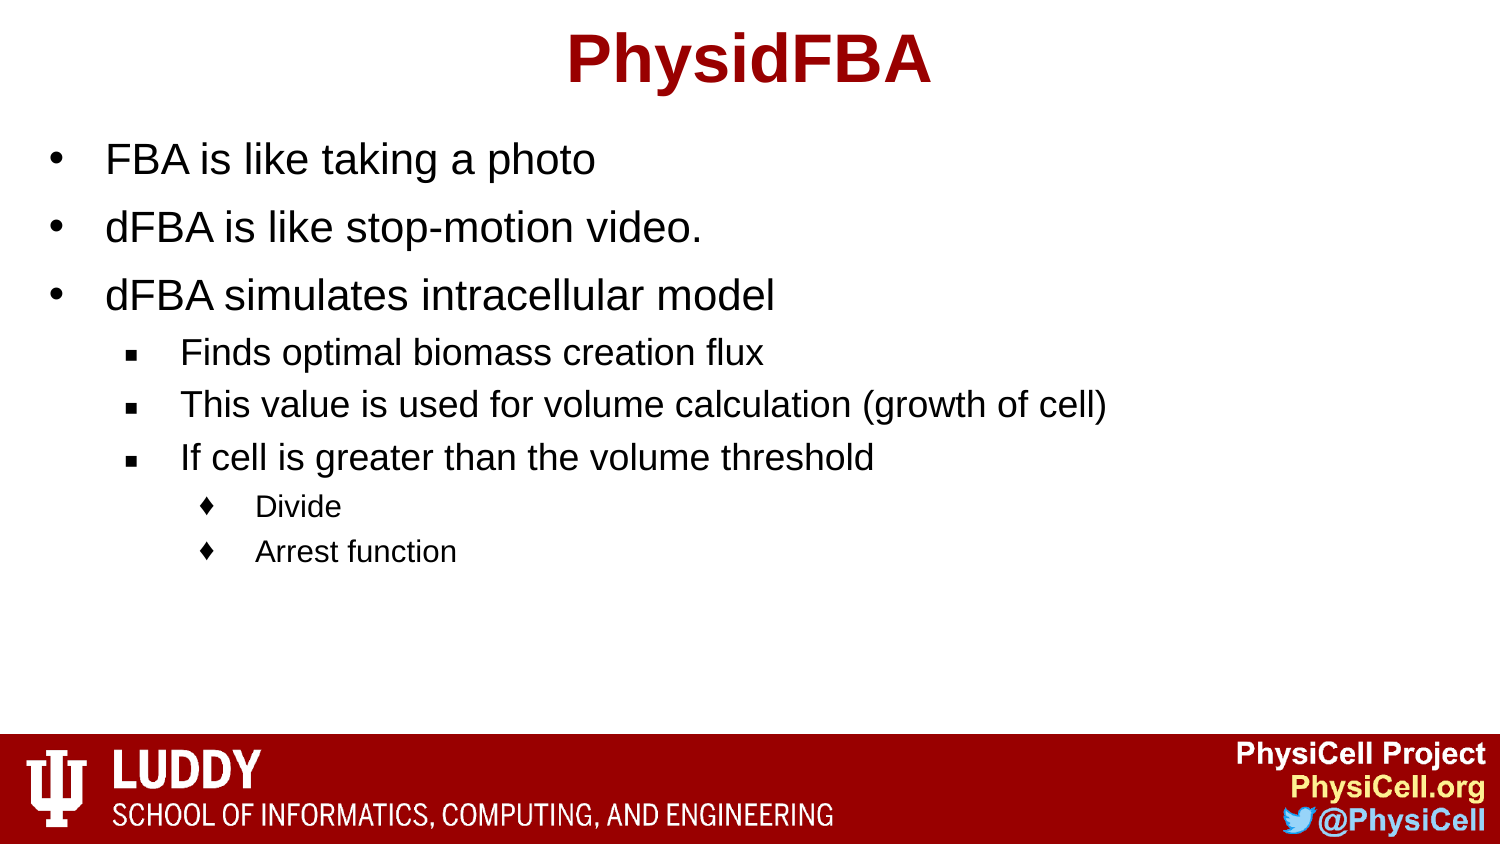

# PhysidFBA
FBA is like taking a photo
dFBA is like stop-motion video.
dFBA simulates intracellular model
Finds optimal biomass creation flux
This value is used for volume calculation (growth of cell)
If cell is greater than the volume threshold
Divide
Arrest function